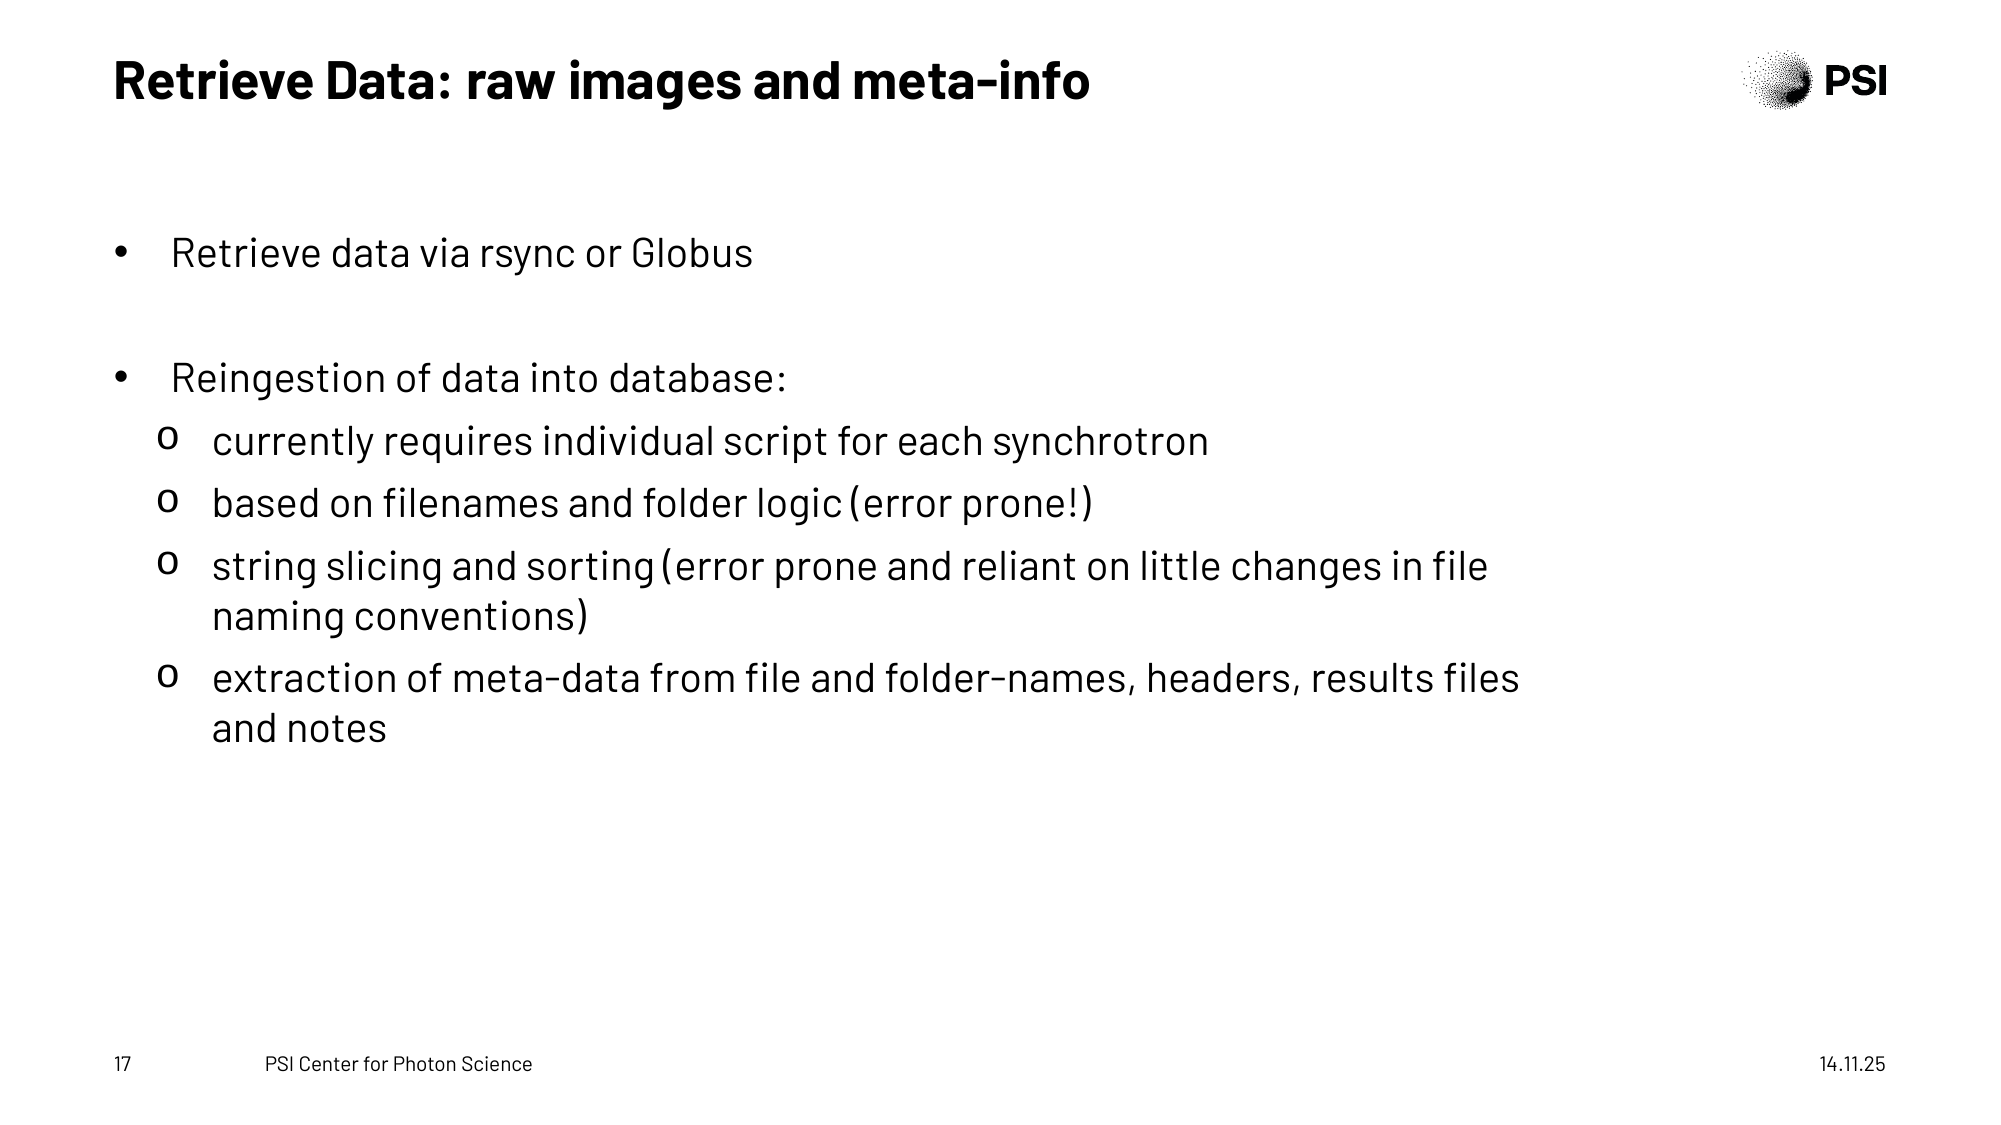

# Retrieve Data: raw images and meta-info
Retrieve data via rsync or Globus

Reingestion of data into database:
currently requires individual script for each synchrotron
based on filenames and folder logic (error prone!)
string slicing and sorting (error prone and reliant on little changes in file naming conventions)
extraction of meta-data from file and folder-names, headers, results files and notes

17
PSI Center for Photon Science
14.11.25